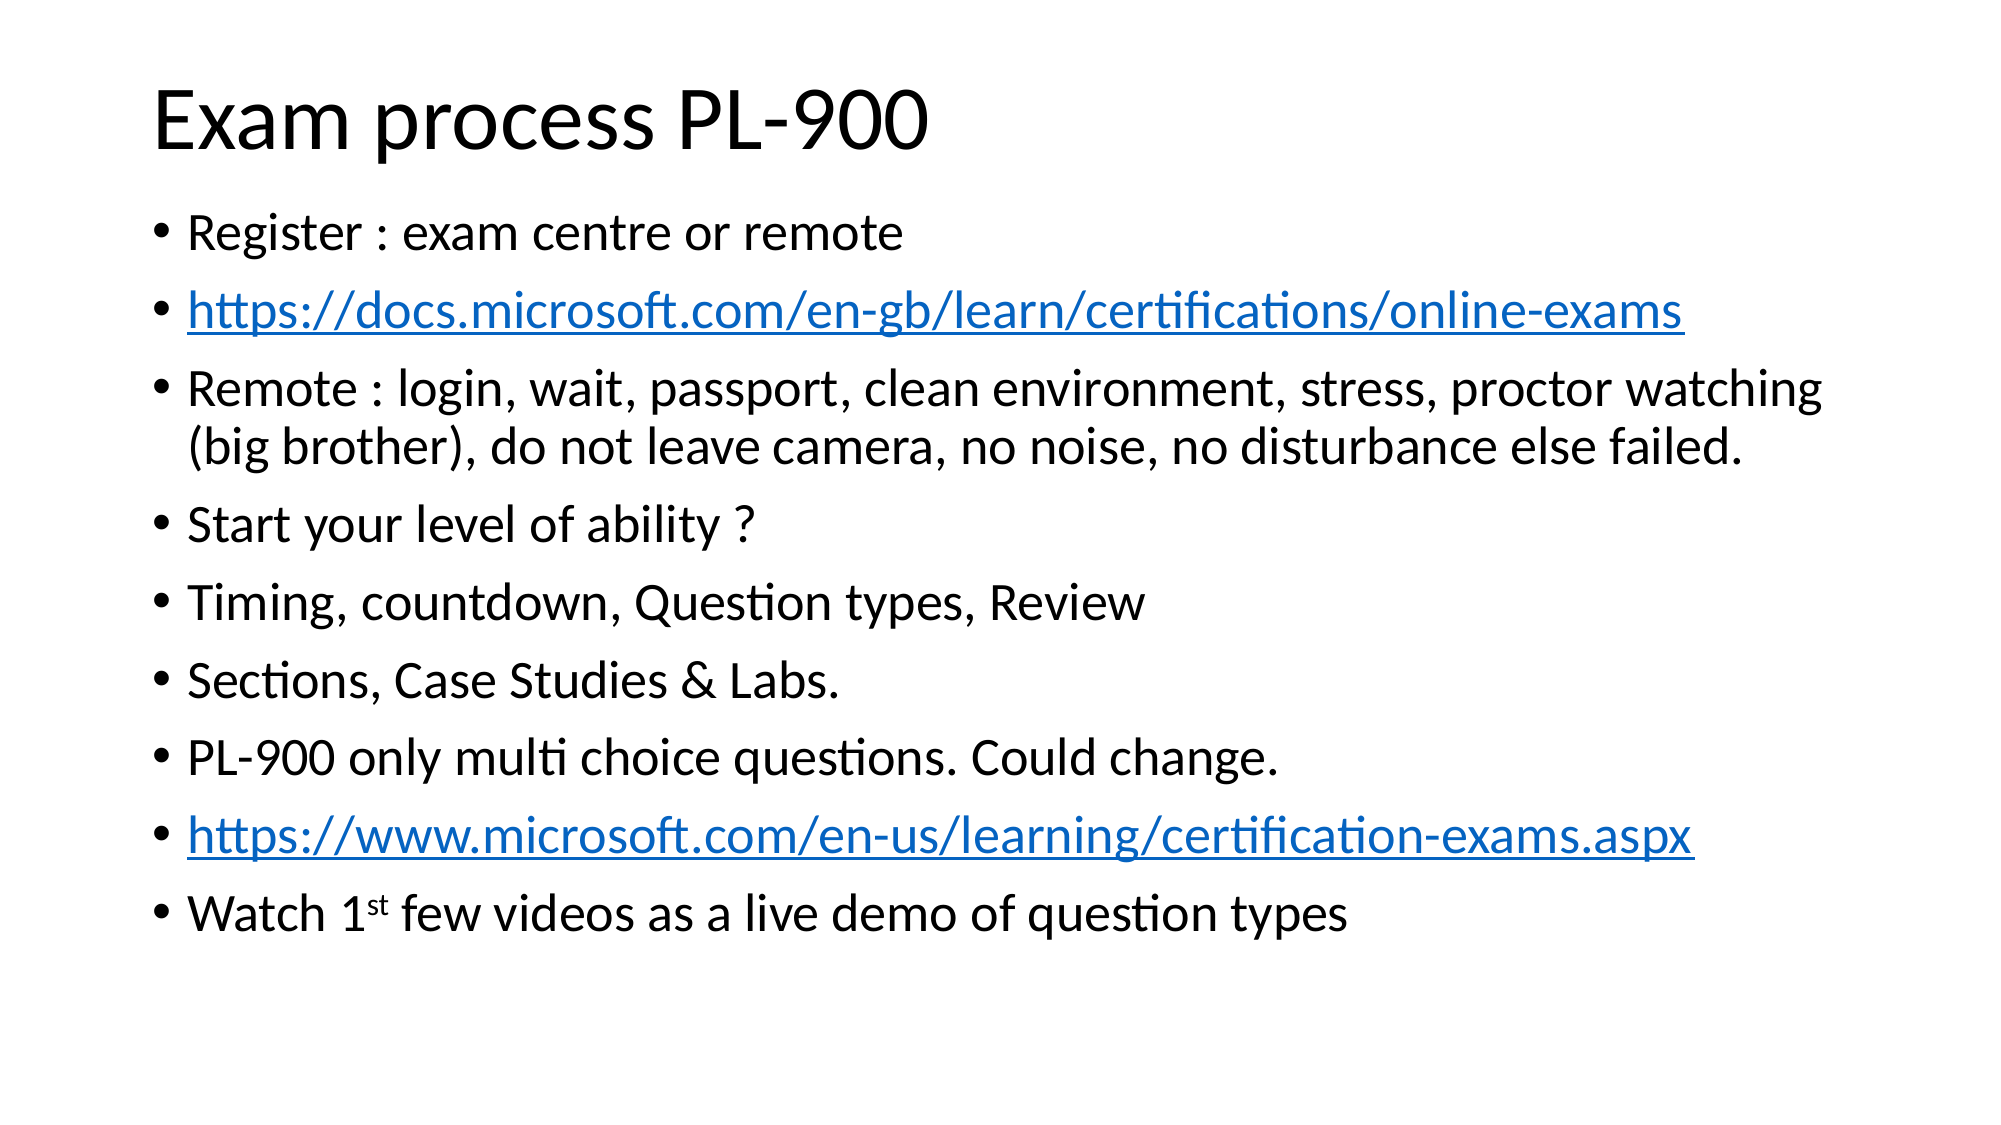

# Exam process PL-900
Register : exam centre or remote
https://docs.microsoft.com/en-gb/learn/certifications/online-exams
Remote : login, wait, passport, clean environment, stress, proctor watching (big brother), do not leave camera, no noise, no disturbance else failed.
Start your level of ability ?
Timing, countdown, Question types, Review
Sections, Case Studies & Labs.
PL-900 only multi choice questions. Could change.
https://www.microsoft.com/en-us/learning/certification-exams.aspx
Watch 1st few videos as a live demo of question types